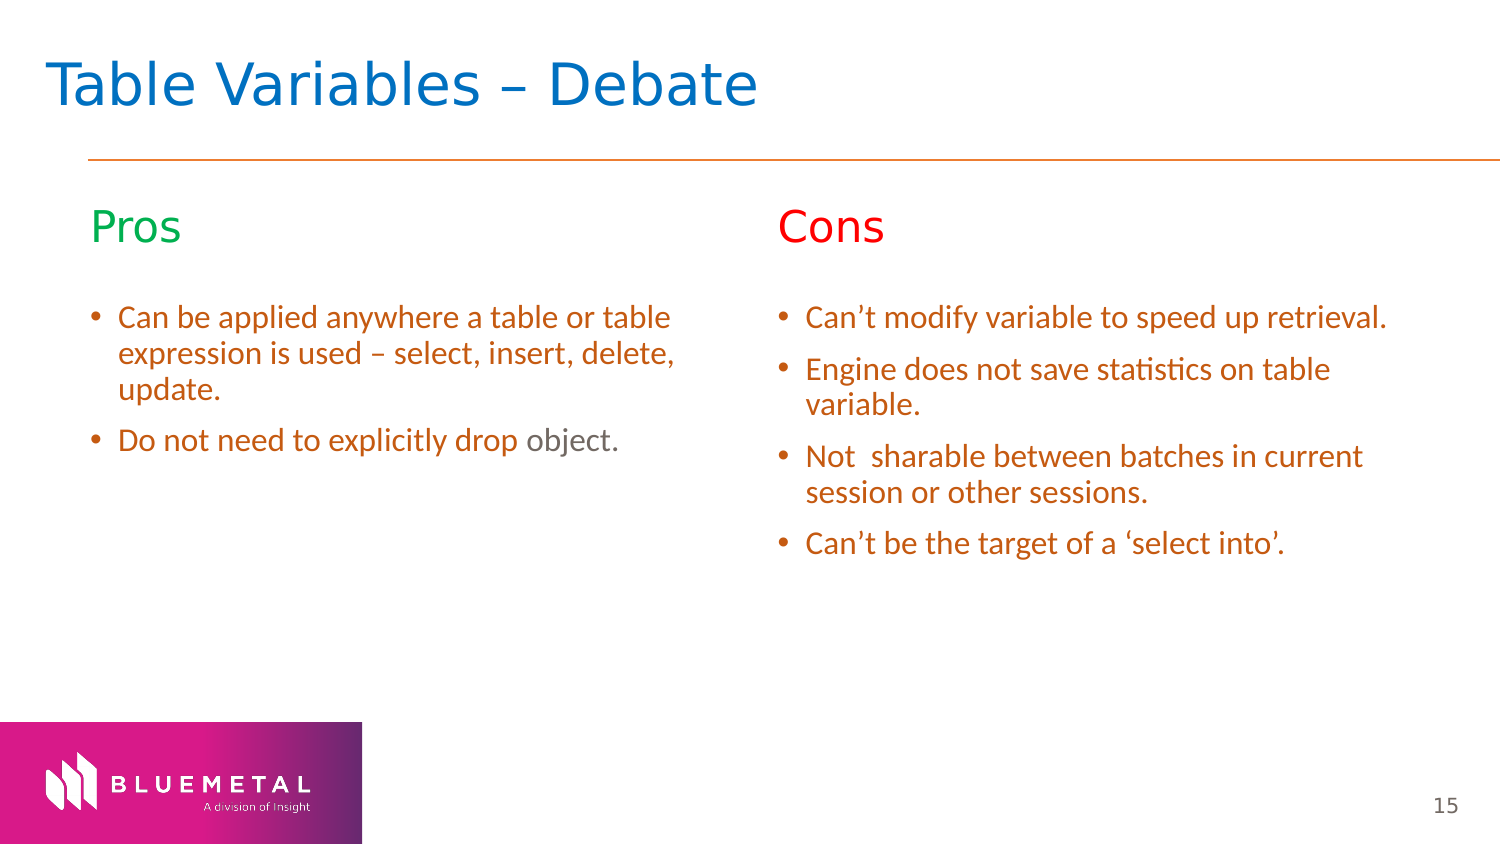

# Table Variables – Debate
Pros

Can be applied anywhere a table or table expression is used – select, insert, delete, update.
Do not need to explicitly drop object.

Cons

Can’t modify variable to speed up retrieval.
Engine does not save statistics on table variable.
Not  sharable between batches in current session or other sessions.
Can’t be the target of a ‘select into’.

Footer Goes Here